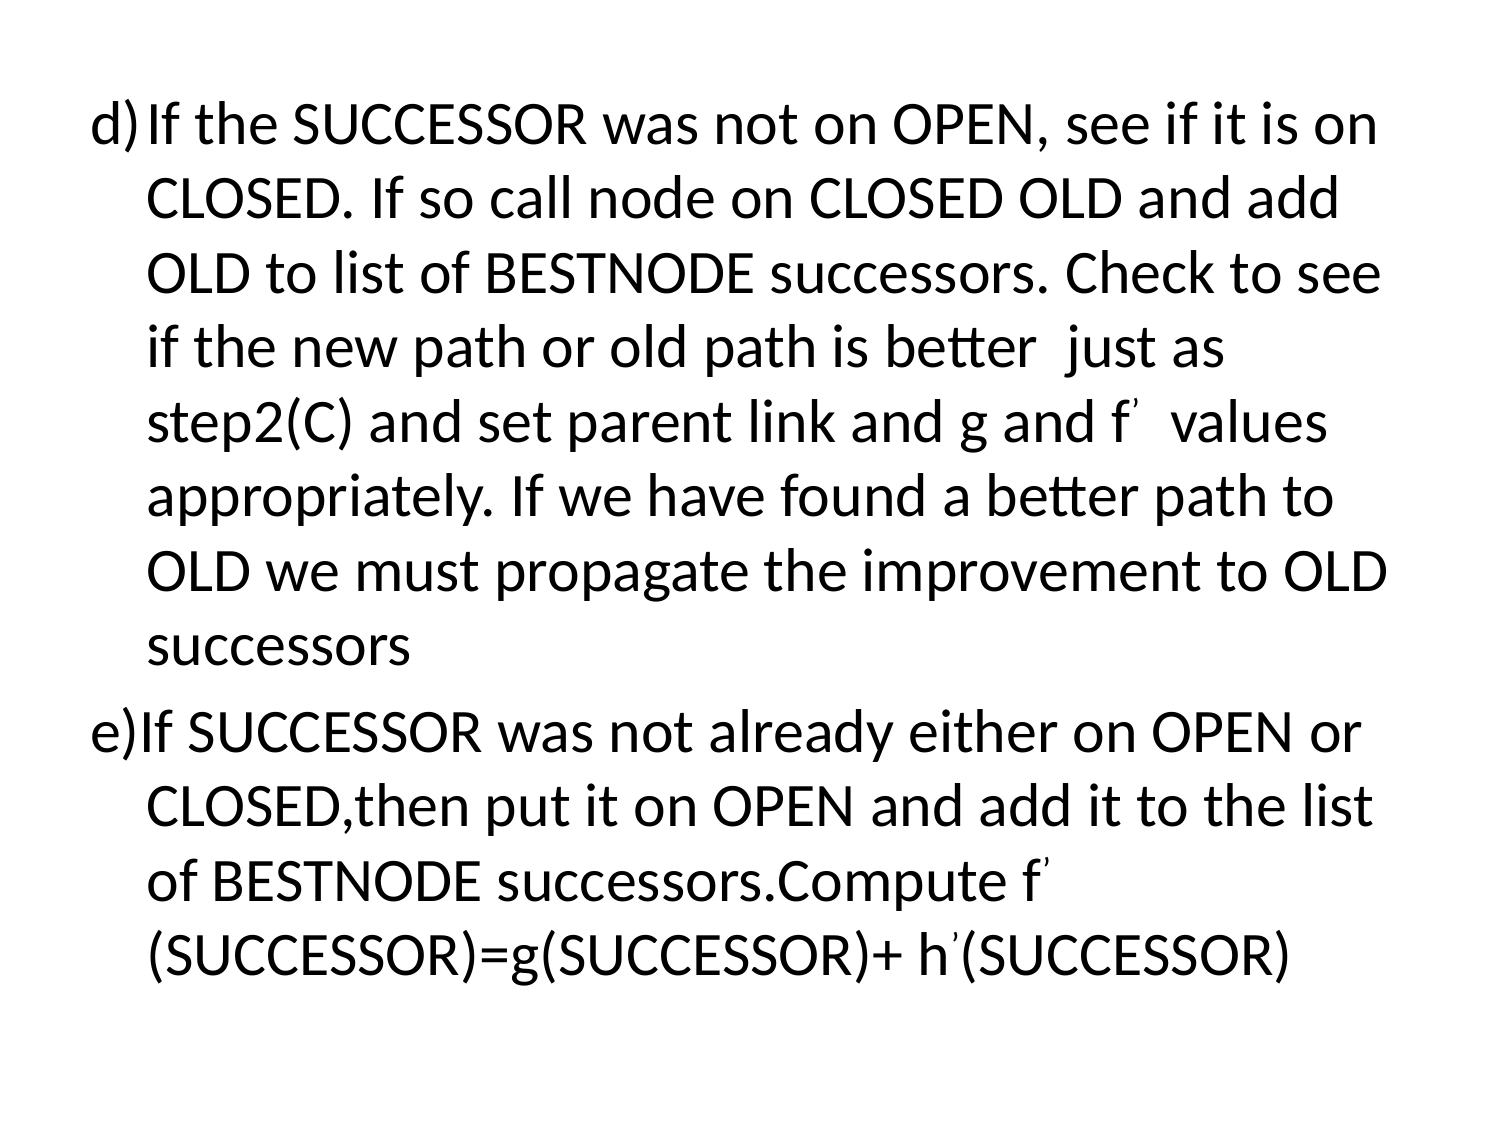

d)	If the SUCCESSOR was not on OPEN, see if it is on CLOSED. If so call node on CLOSED OLD and add OLD to list of BESTNODE successors. Check to see if the new path or old path is better  just as step2(C) and set parent link and g and f’   values appropriately. If we have found a better path to OLD we must propagate the improvement to OLD successors
e)If SUCCESSOR was not already either on OPEN or CLOSED,then put it on OPEN and add it to the list of BESTNODE successors.Compute f’ (SUCCESSOR)=g(SUCCESSOR)+ h’(SUCCESSOR)